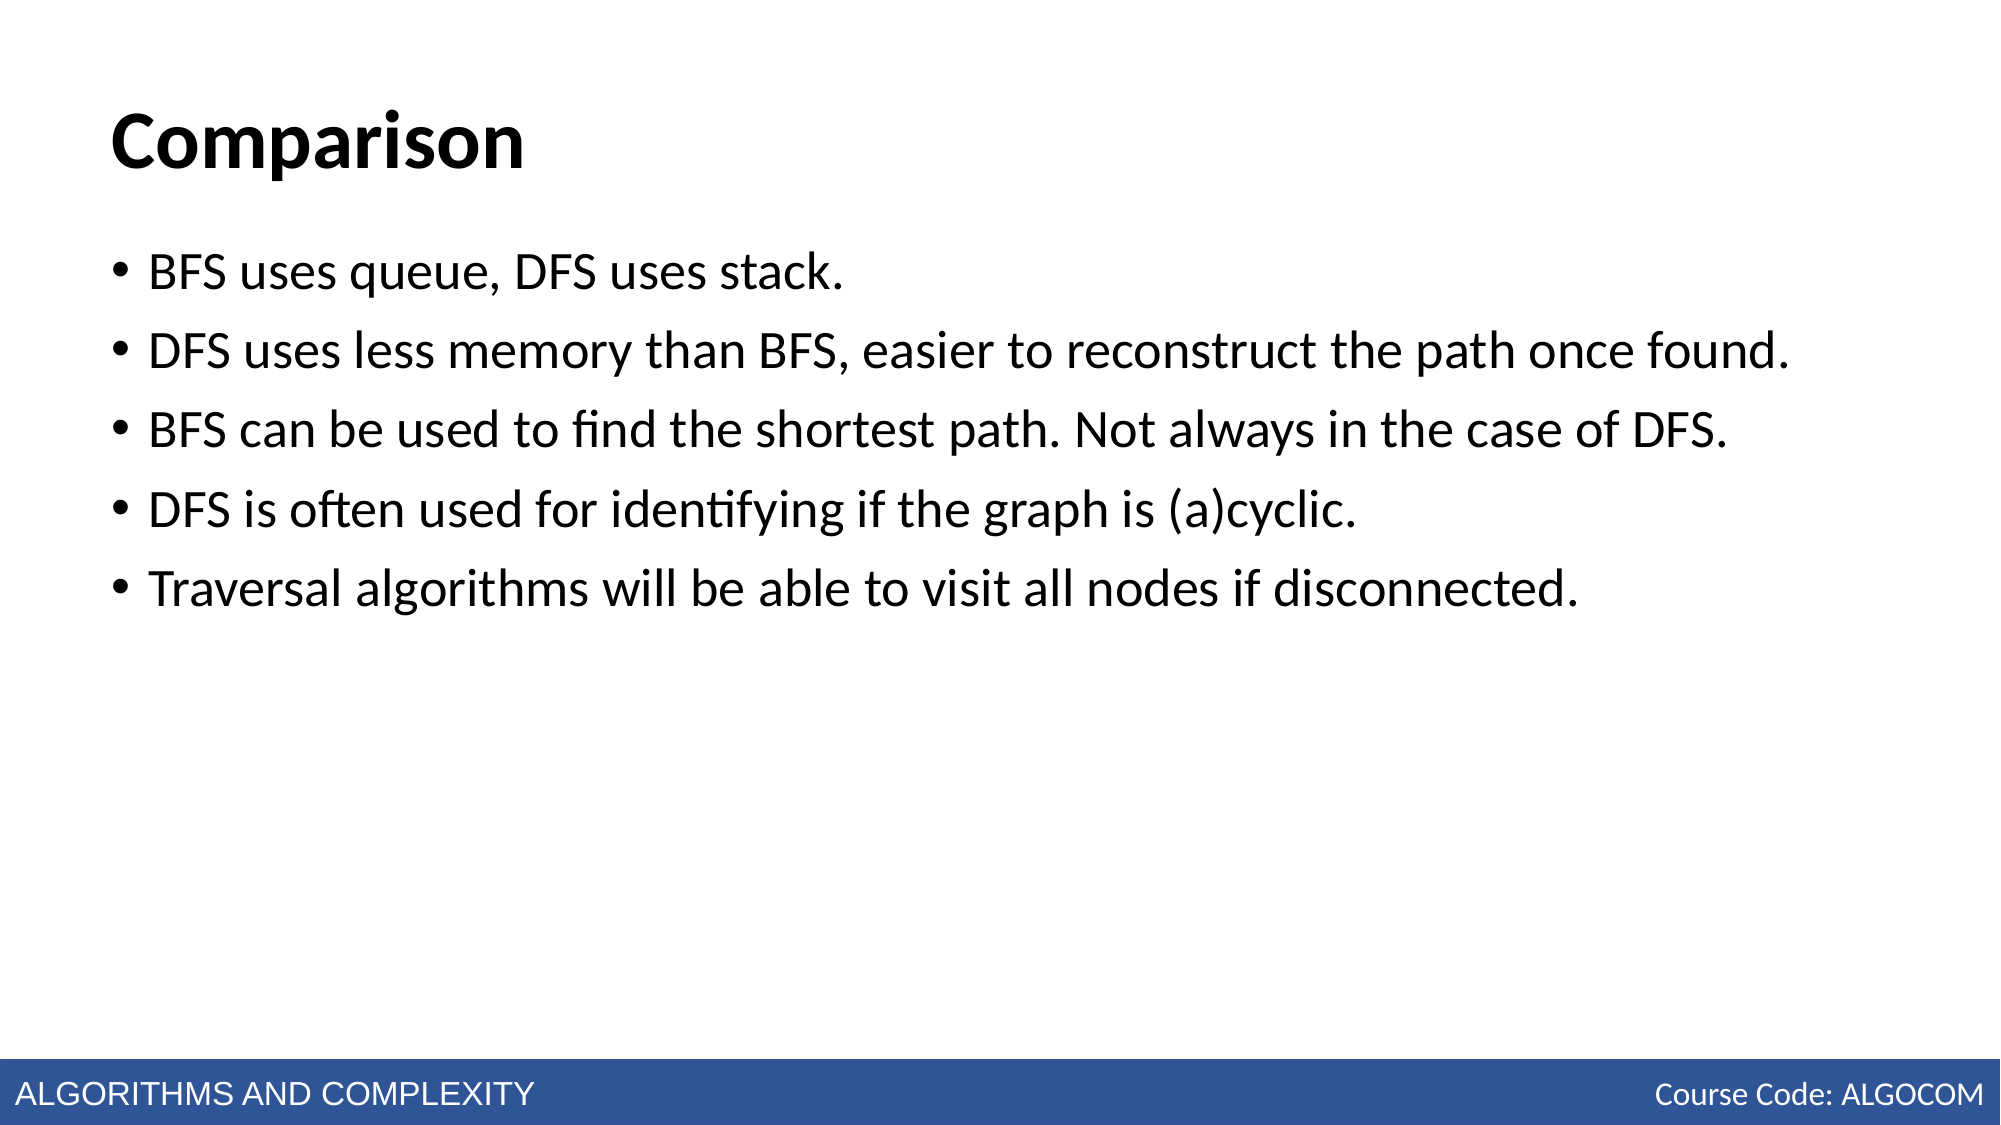

# Comparison
BFS uses queue, DFS uses stack.
DFS uses less memory than BFS, easier to reconstruct the path once found.
BFS can be used to find the shortest path. Not always in the case of DFS.
DFS is often used for identifying if the graph is (a)cyclic.
Traversal algorithms will be able to visit all nodes if disconnected.

ALGORITHMS AND COMPLEXITY
Course Code: ALGOCOM